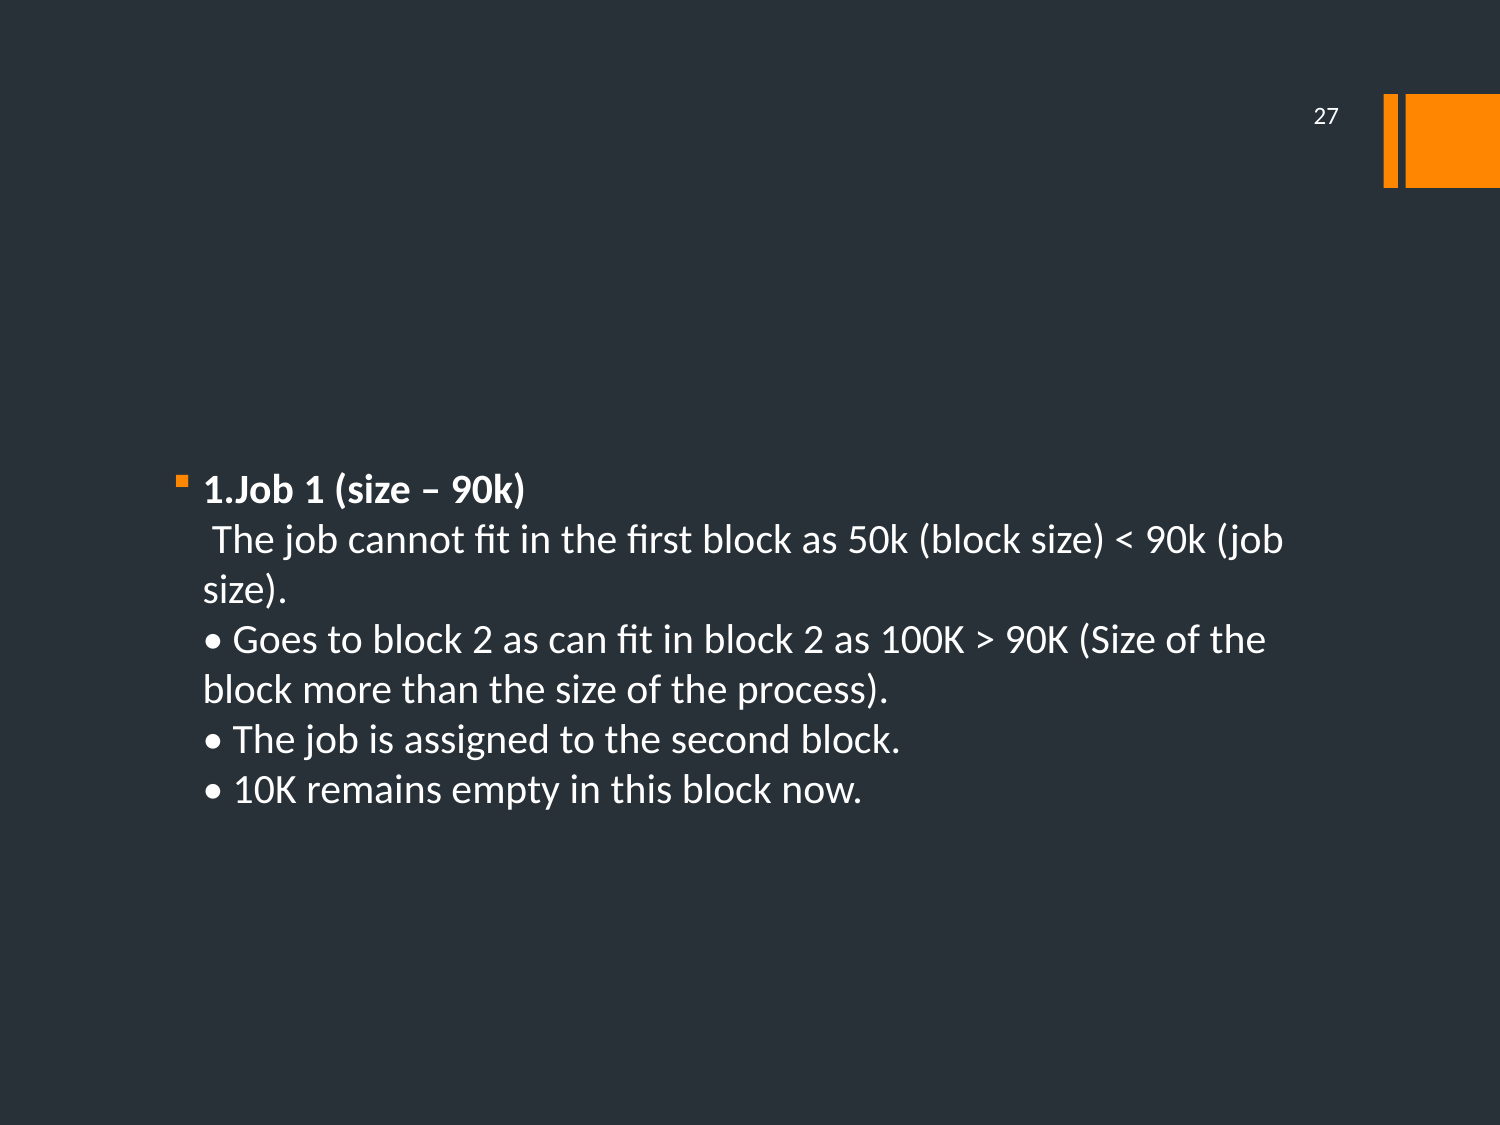

27
#
1.Job 1 (size – 90k)
 The job cannot fit in the first block as 50k (block size) < 90k (job size).
• Goes to block 2 as can fit in block 2 as 100K > 90K (Size of the block more than the size of the process).
• The job is assigned to the second block.
• 10K remains empty in this block now.